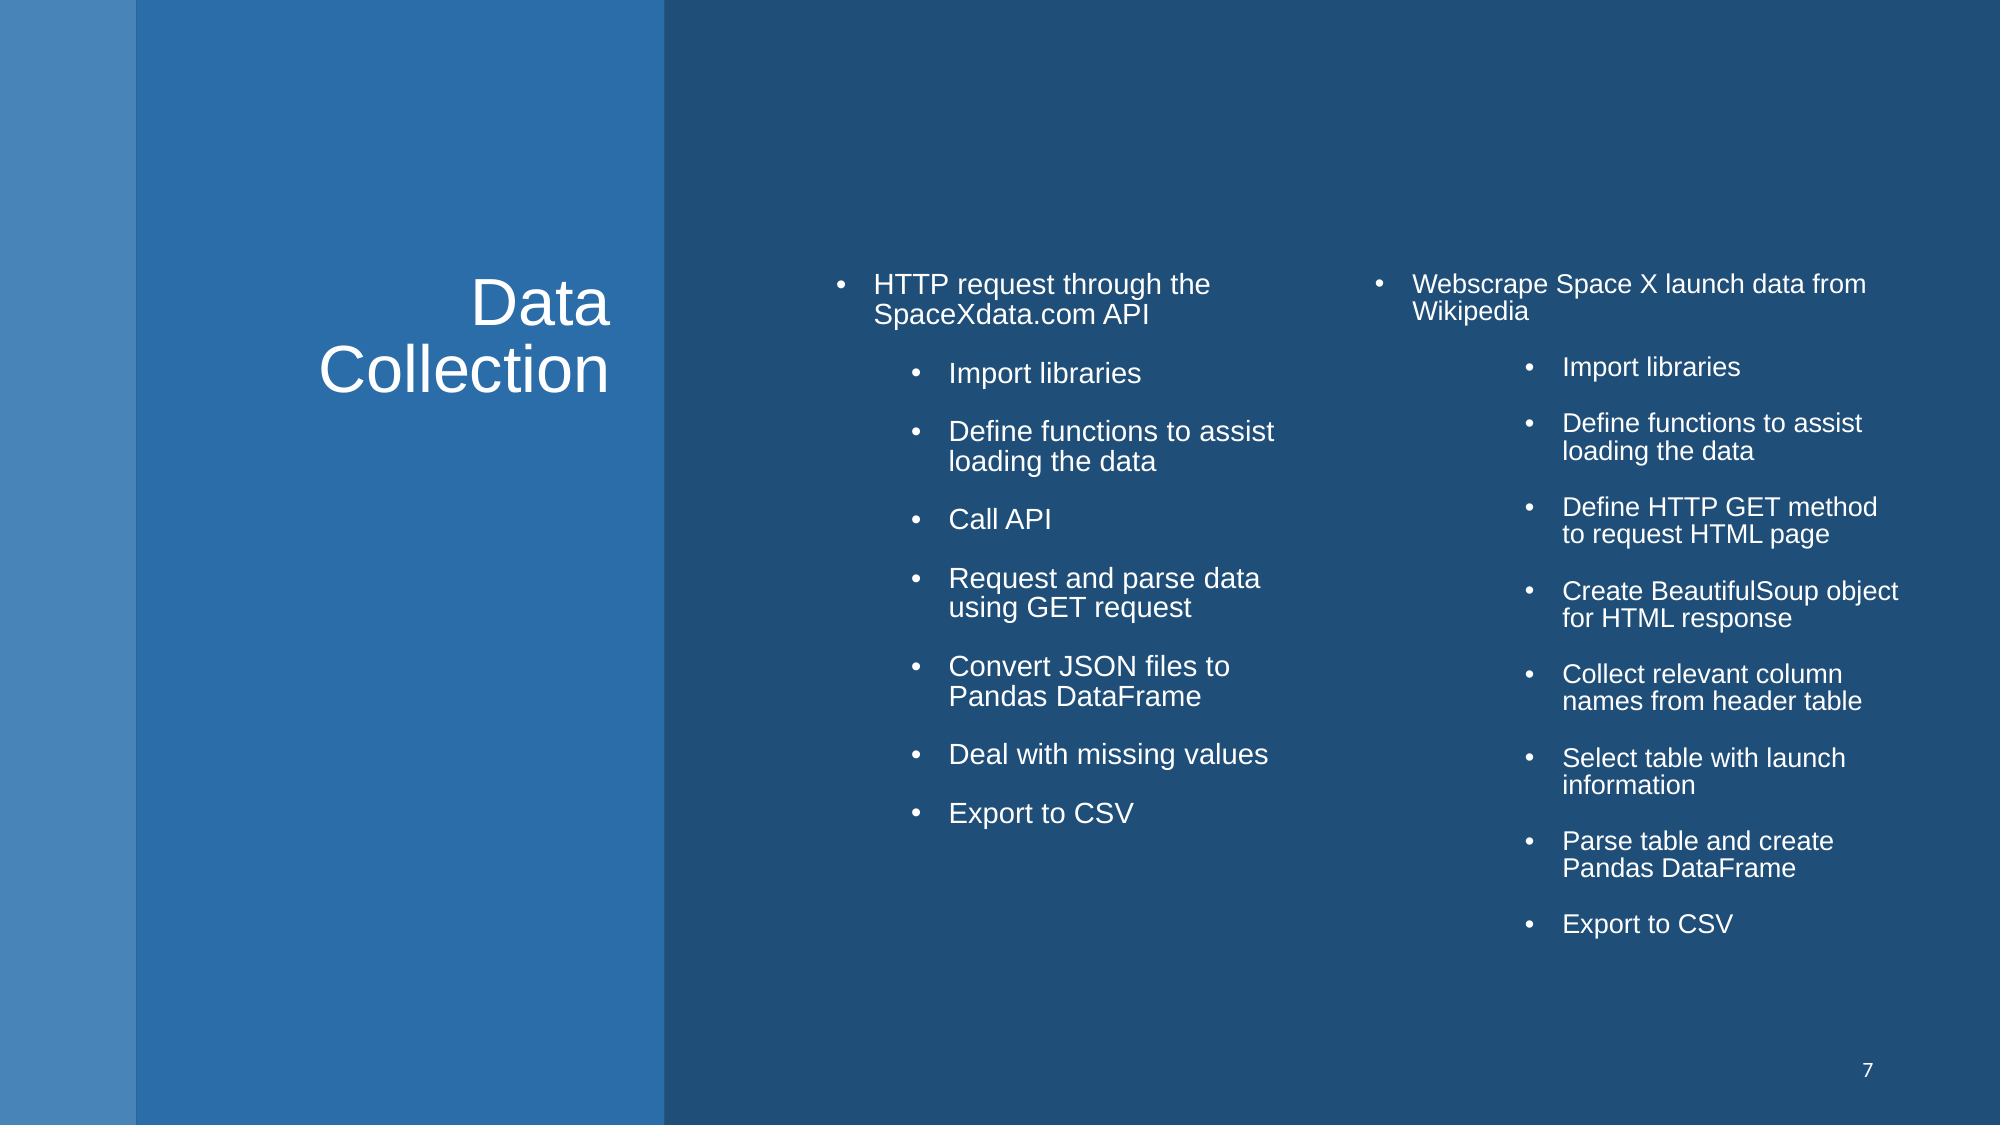

# Data Collection
HTTP request through the SpaceXdata.com API
Import libraries
Define functions to assist loading the data
Call API
Request and parse data using GET request
Convert JSON files to Pandas DataFrame
Deal with missing values
Export to CSV

Webscrape Space X launch data from Wikipedia
Import libraries
Define functions to assist loading the data
Define HTTP GET method to request HTML page
Create BeautifulSoup object for HTML response
Collect relevant column names from header table
Select table with launch information
Parse table and create Pandas DataFrame
Export to CSV

7